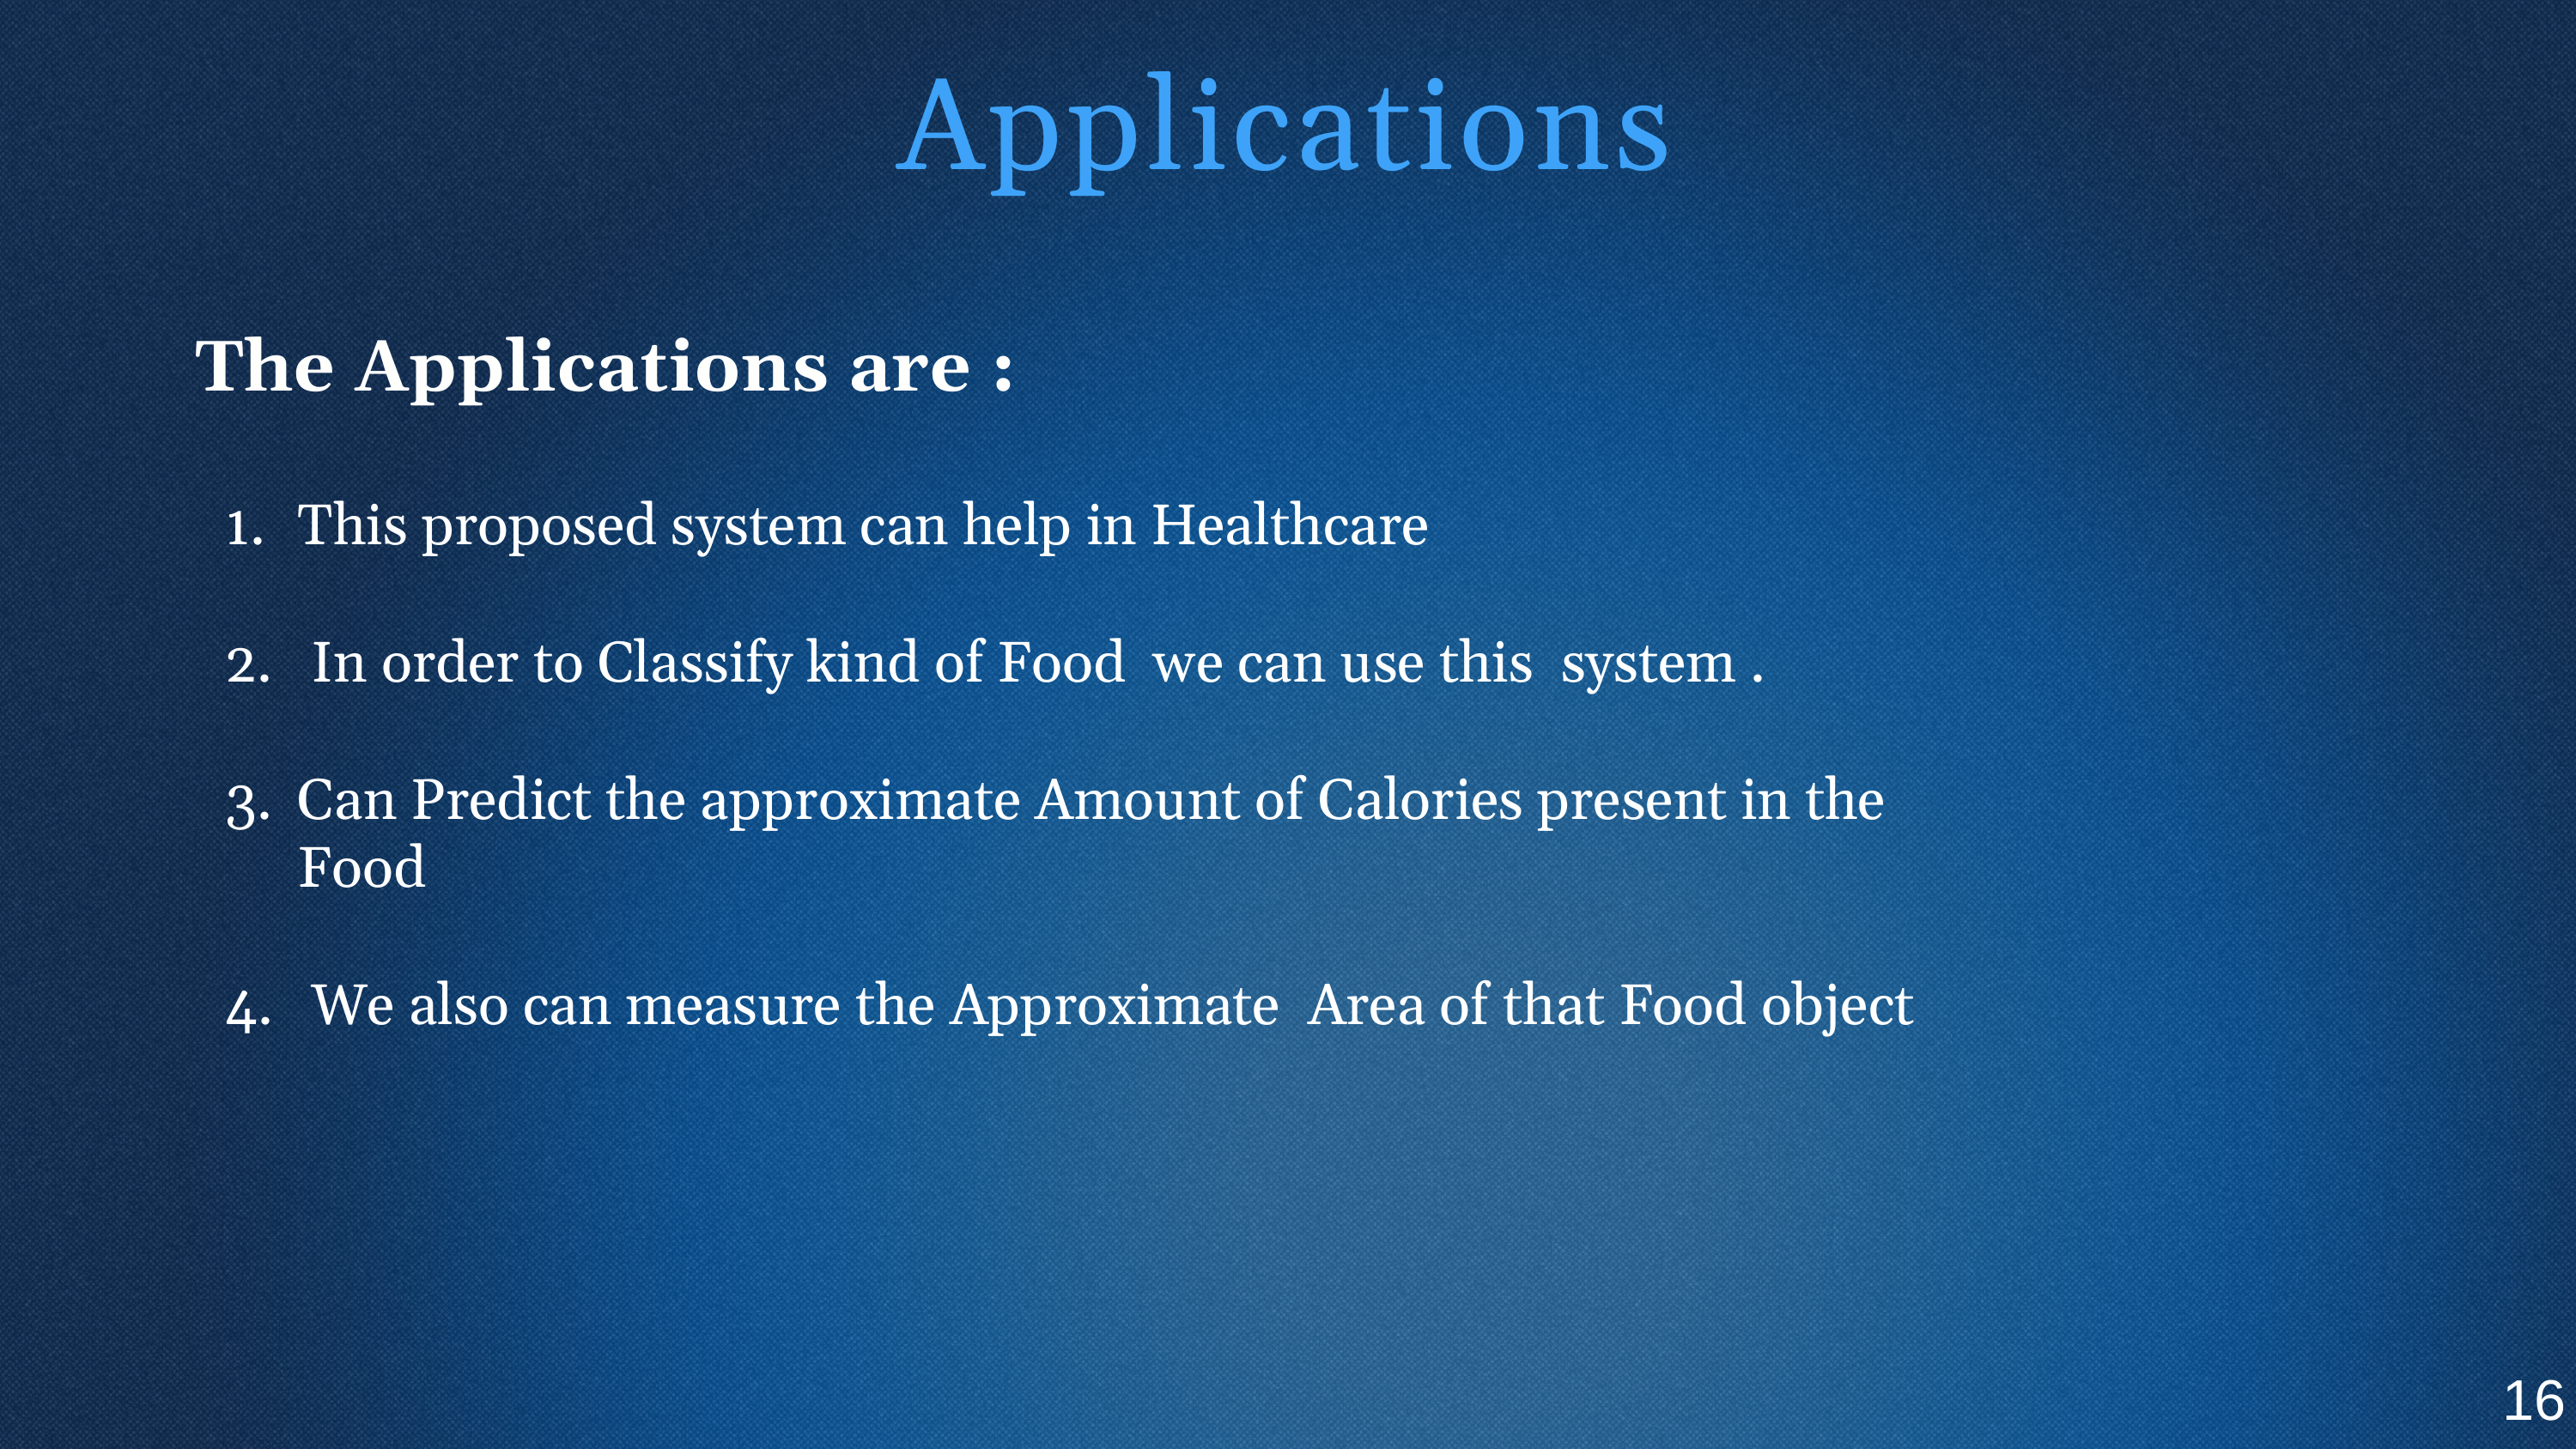

# Applications
The Applications are :
This proposed system can help in Healthcare

 In order to Classify kind of Food  we can use this  system .

Can Predict the approximate Amount of Calories present in the Food

 We also can measure the Approximate  Area of that Food object
16